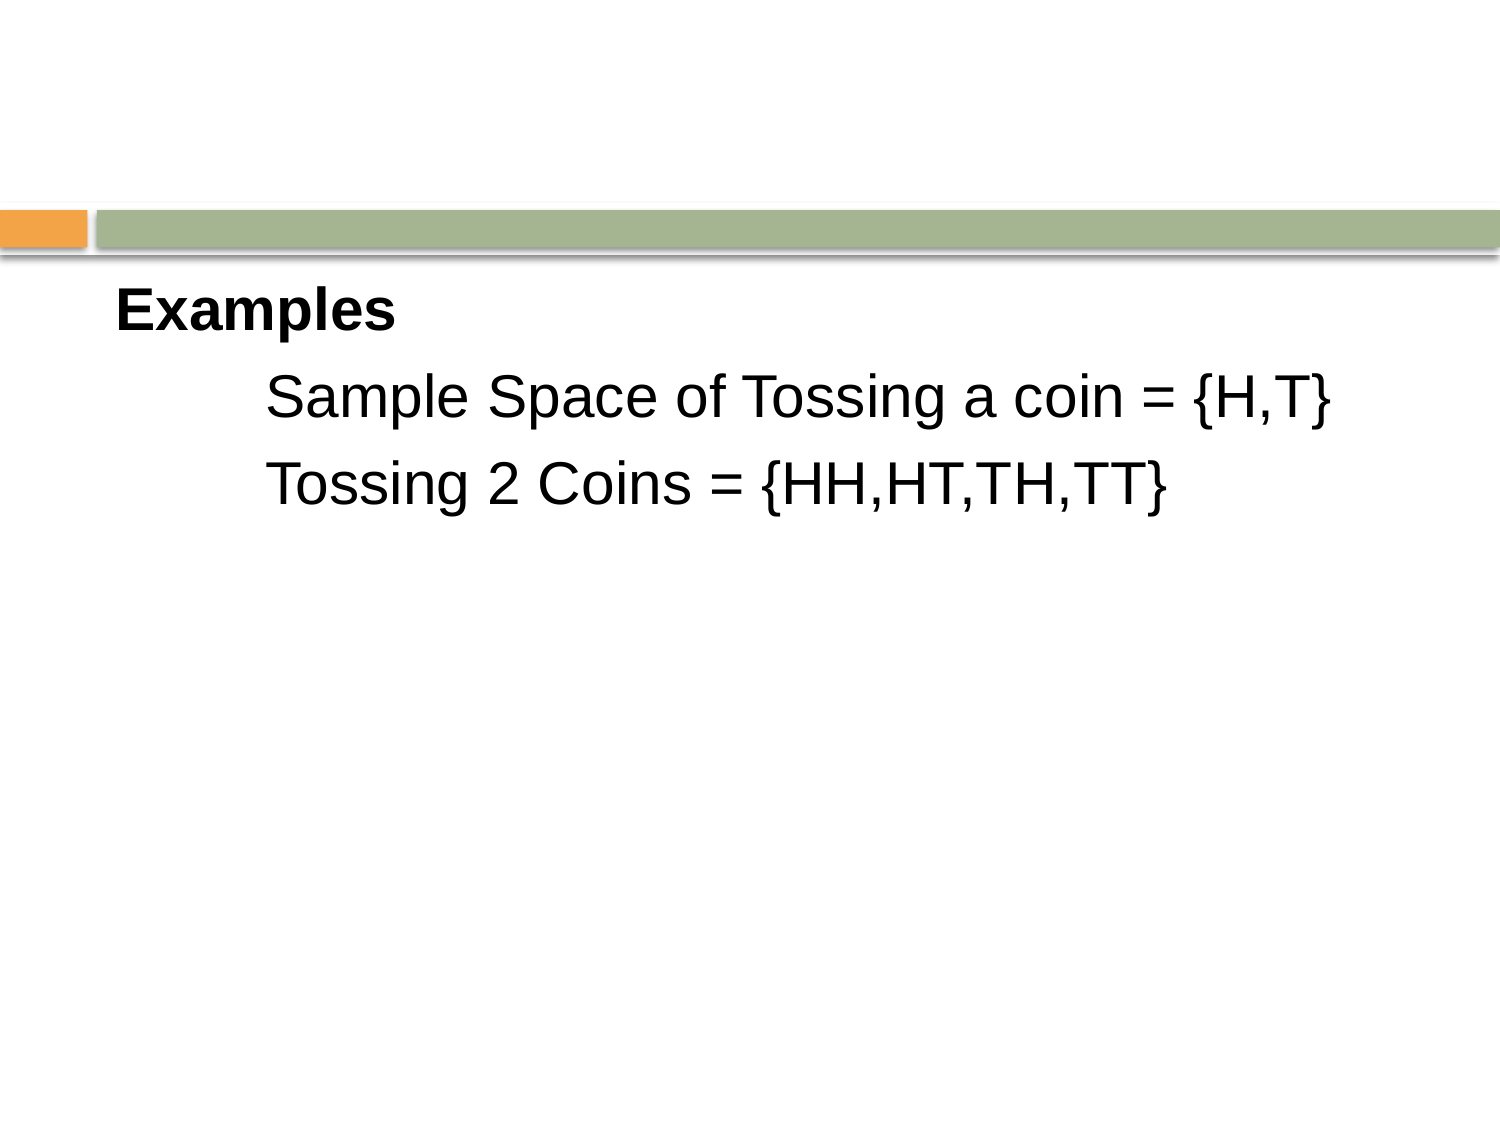

#
Examples
	Sample Space of Tossing a coin = {H,T}
	Tossing 2 Coins = {HH,HT,TH,TT}